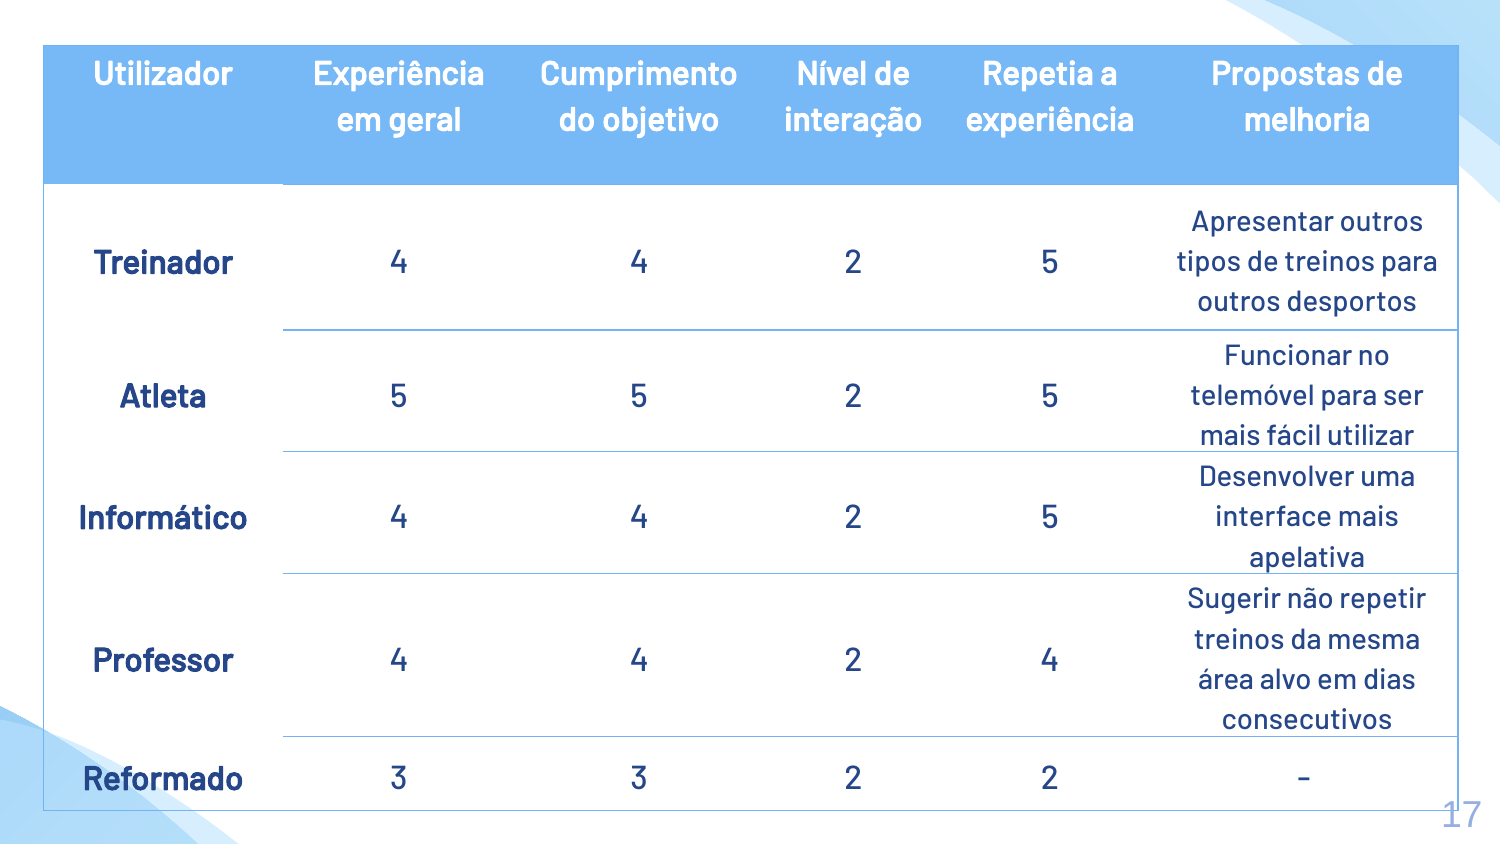

| Utilizador | Experiência em geral | Cumprimento do objetivo | Nível de interação | Repetia a experiência | Propostas de melhoria |
| --- | --- | --- | --- | --- | --- |
| Treinador | 4 | 4 | 2 | 5 | Apresentar outros tipos de treinos para outros desportos |
| Atleta | 5 | 5 | 2 | 5 | Funcionar no telemóvel para ser mais fácil utilizar |
| Informático | 4 | 4 | 2 | 5 | Desenvolver uma interface mais apelativa |
| Professor | 4 | 4 | 2 | 4 | Sugerir não repetir treinos da mesma área alvo em dias consecutivos |
| Reformado | 3 | 3 | 2 | 2 | - |
17